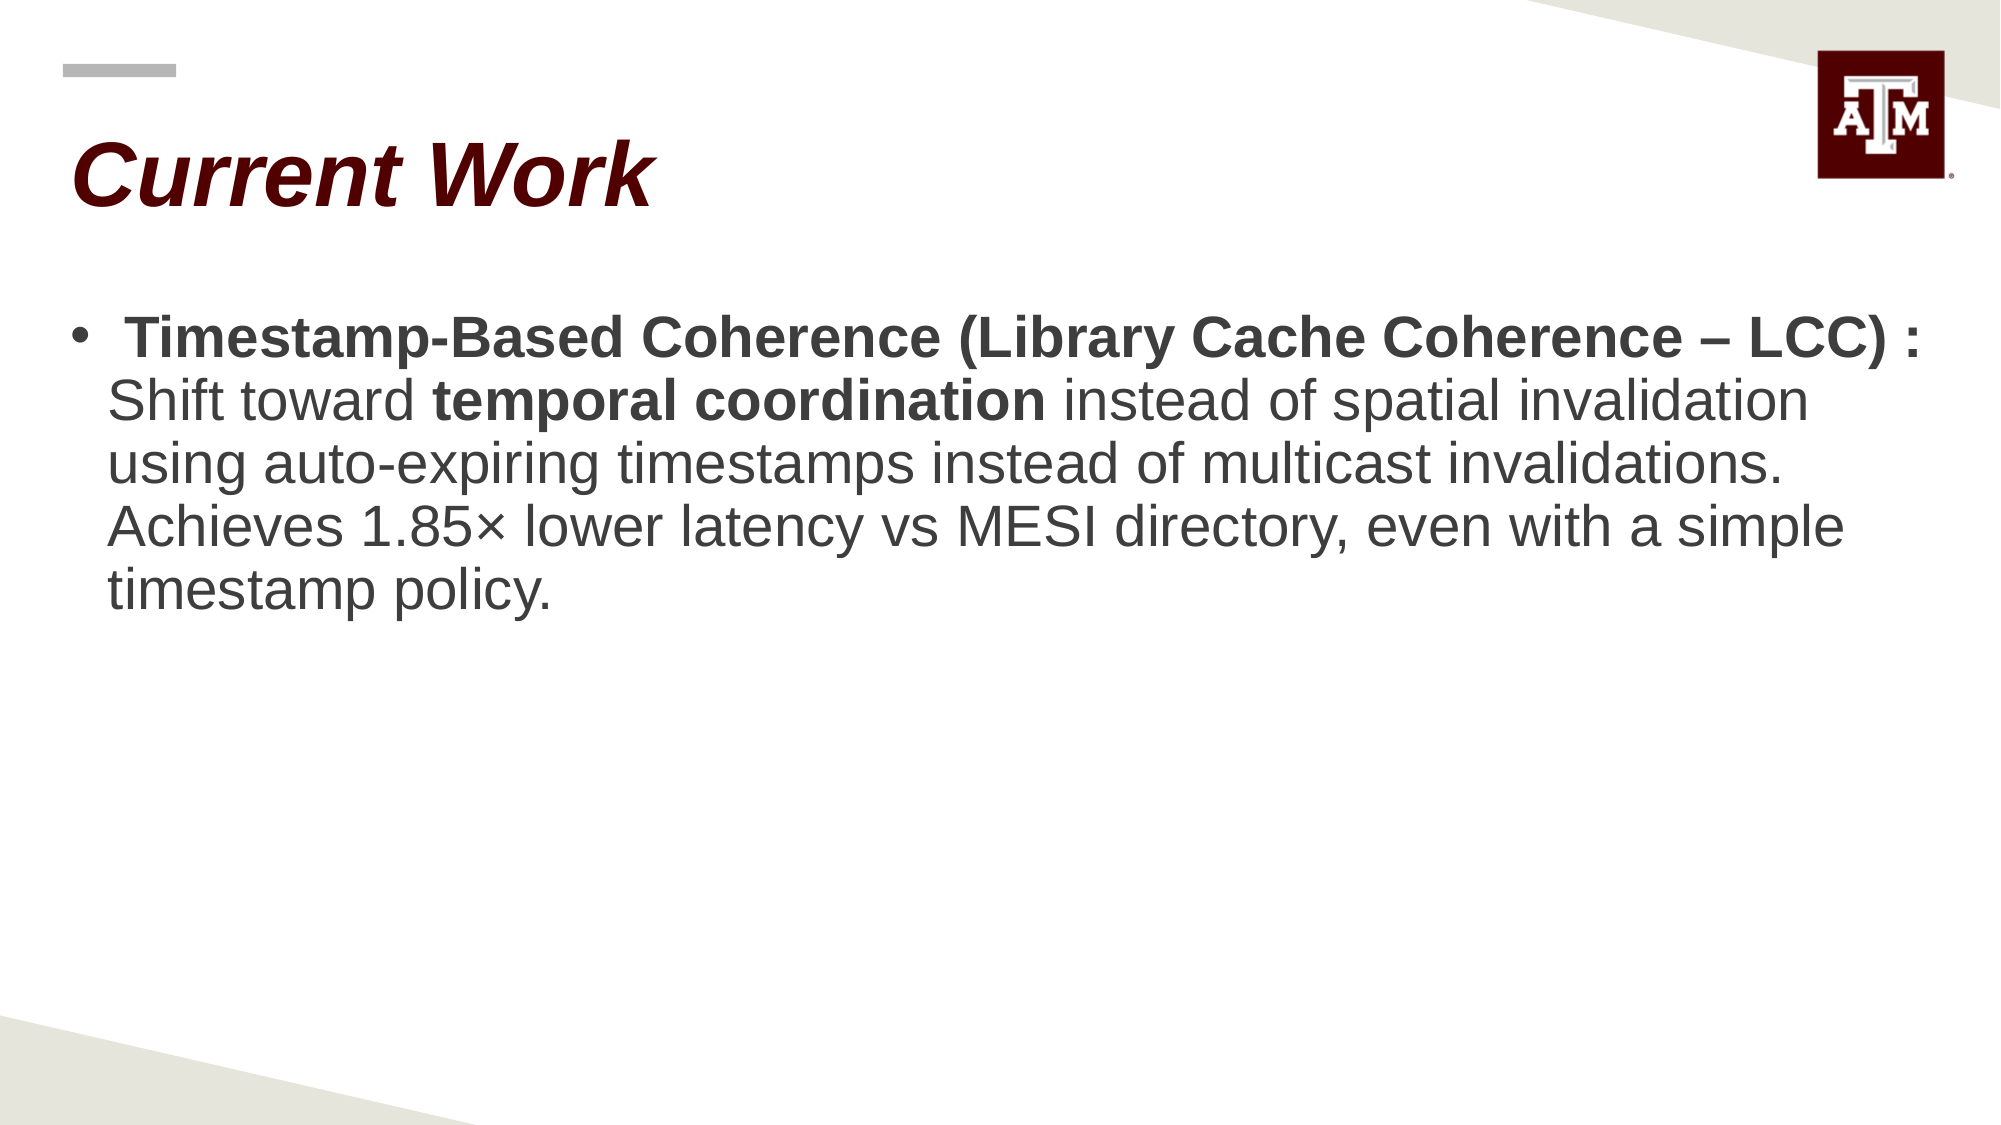

# Current Work
 Timestamp-Based Coherence (Library Cache Coherence – LCC) : Shift toward temporal coordination instead of spatial invalidation using auto-expiring timestamps instead of multicast invalidations. Achieves 1.85× lower latency vs MESI directory, even with a simple timestamp policy.